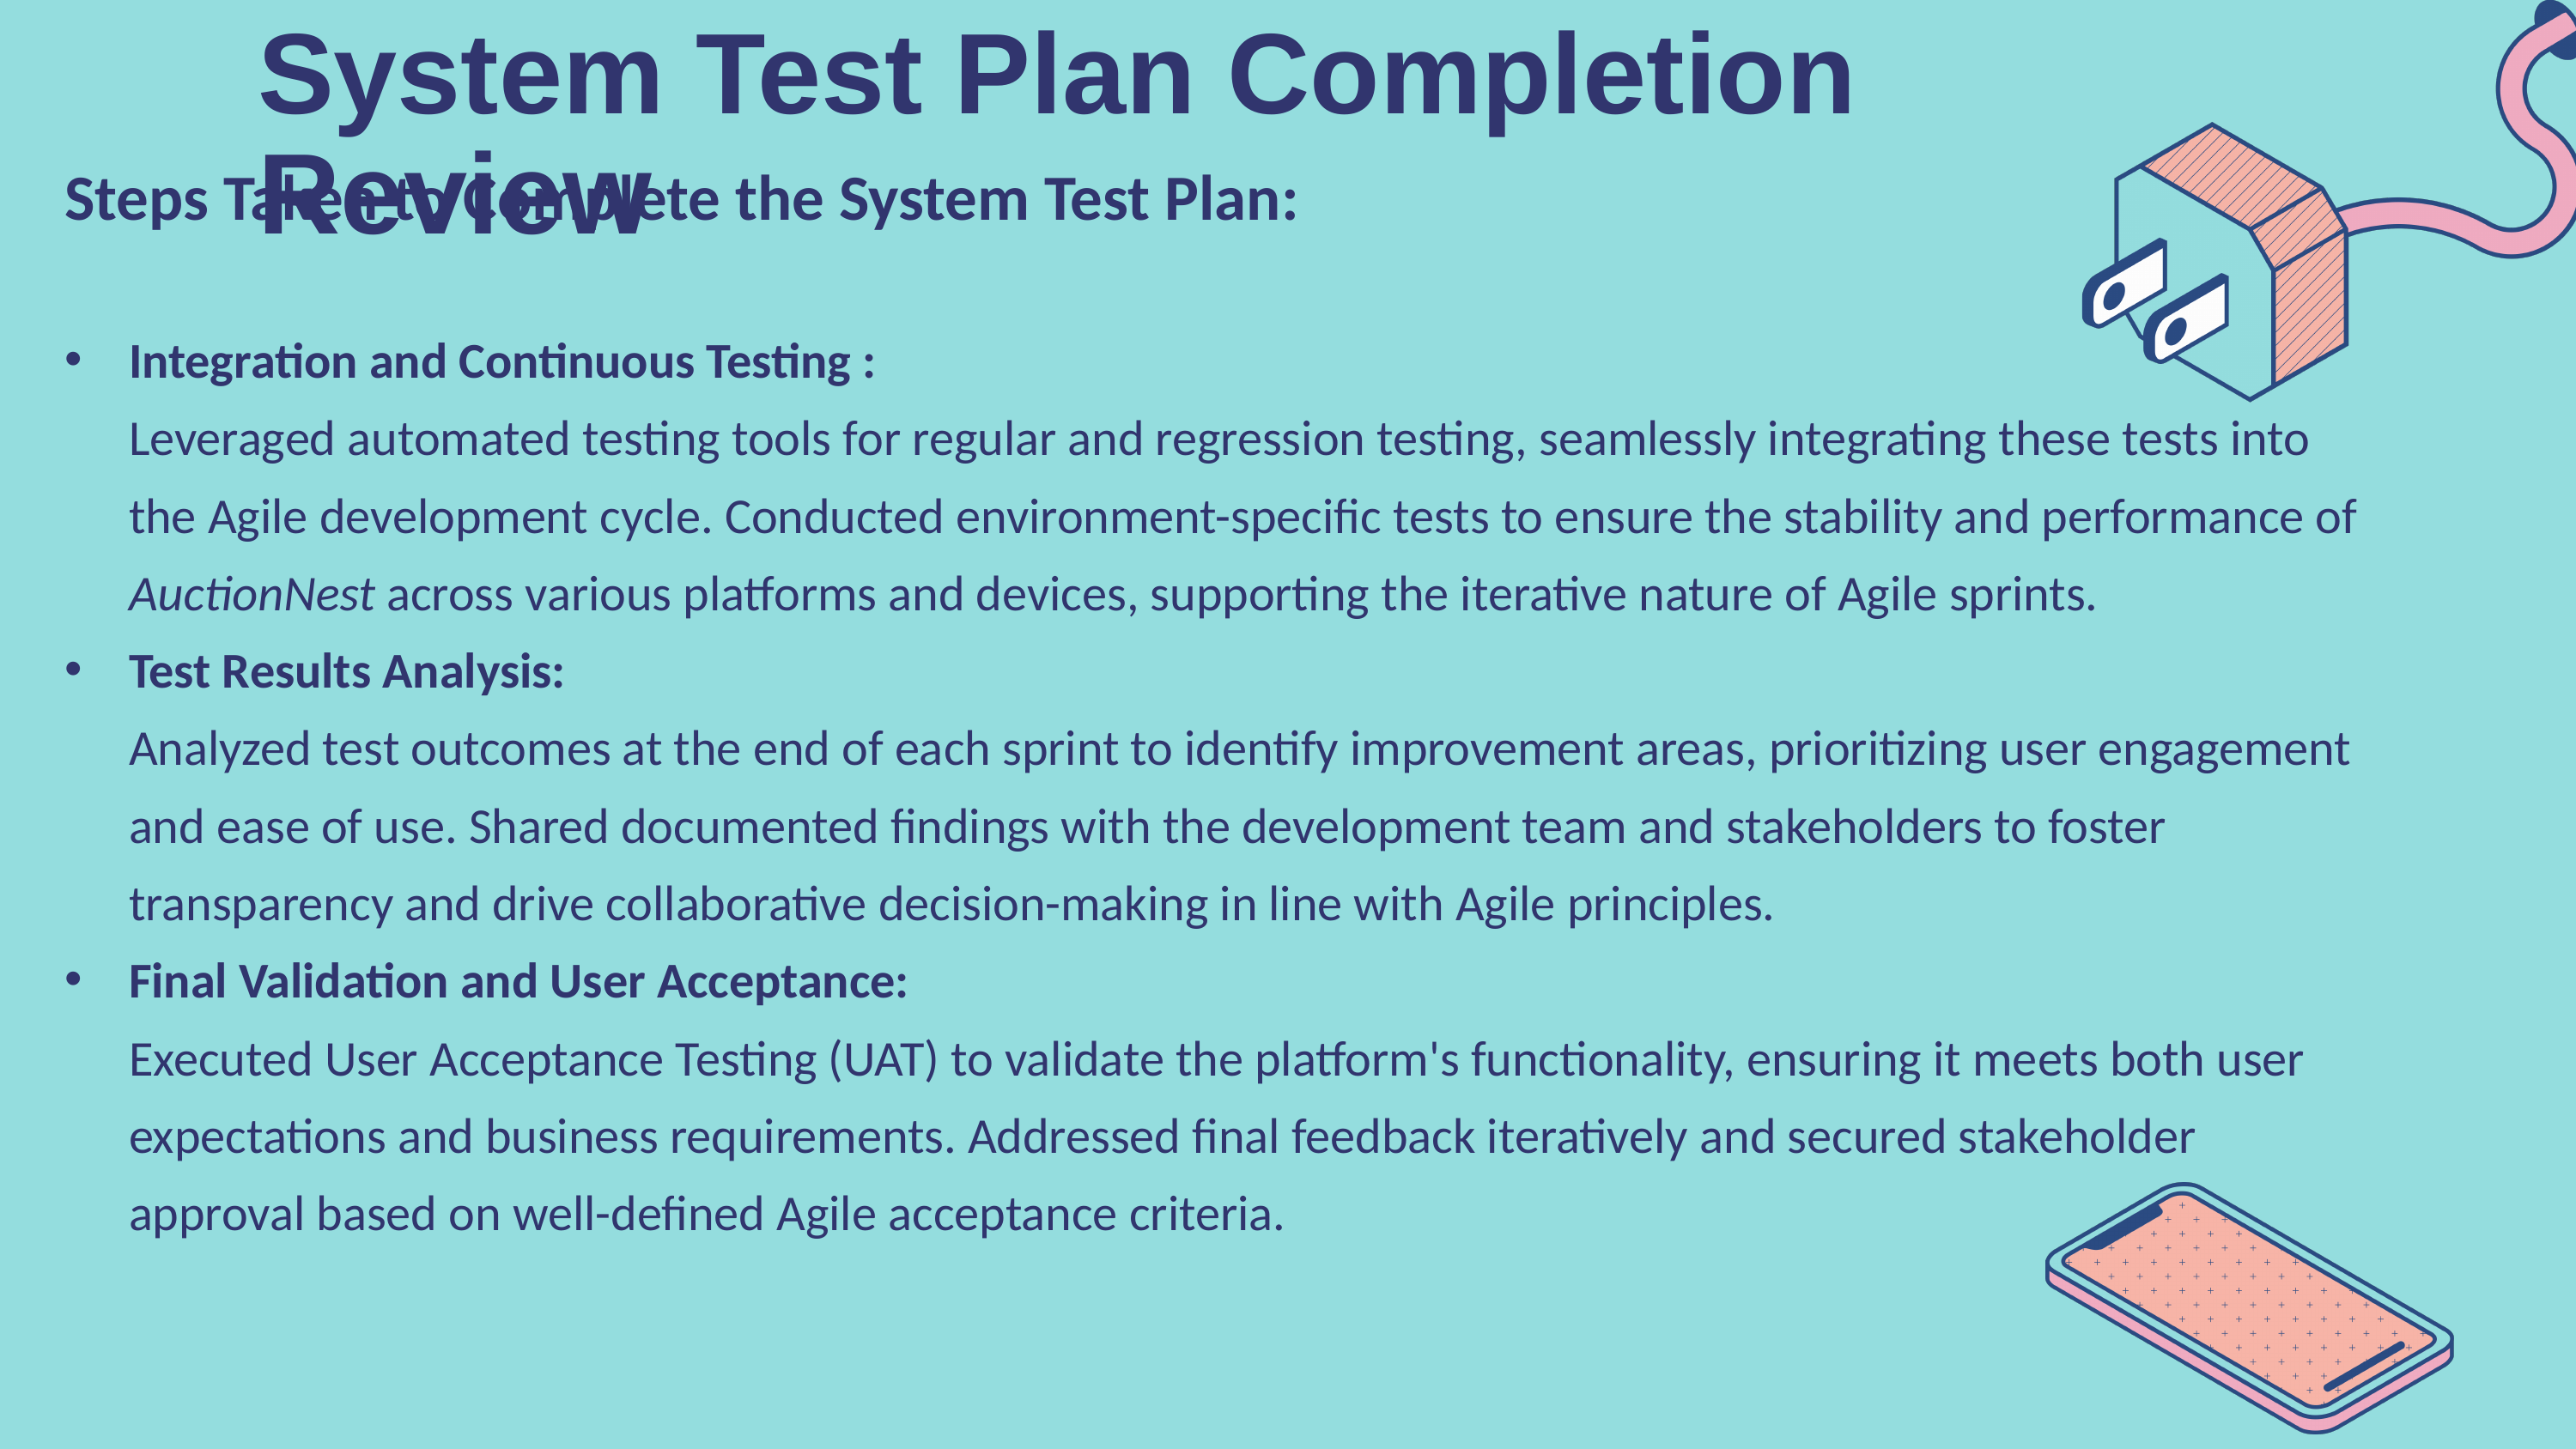

System Test Plan Completion Review
Steps Taken to Complete the System Test Plan:

Integration and Continuous Testing :
Leveraged automated testing tools for regular and regression testing, seamlessly integrating these tests into the Agile development cycle. Conducted environment-specific tests to ensure the stability and performance of AuctionNest across various platforms and devices, supporting the iterative nature of Agile sprints.
Test Results Analysis:
Analyzed test outcomes at the end of each sprint to identify improvement areas, prioritizing user engagement and ease of use. Shared documented findings with the development team and stakeholders to foster transparency and drive collaborative decision-making in line with Agile principles.
Final Validation and User Acceptance:
Executed User Acceptance Testing (UAT) to validate the platform's functionality, ensuring it meets both user expectations and business requirements. Addressed final feedback iteratively and secured stakeholder approval based on well-defined Agile acceptance criteria.